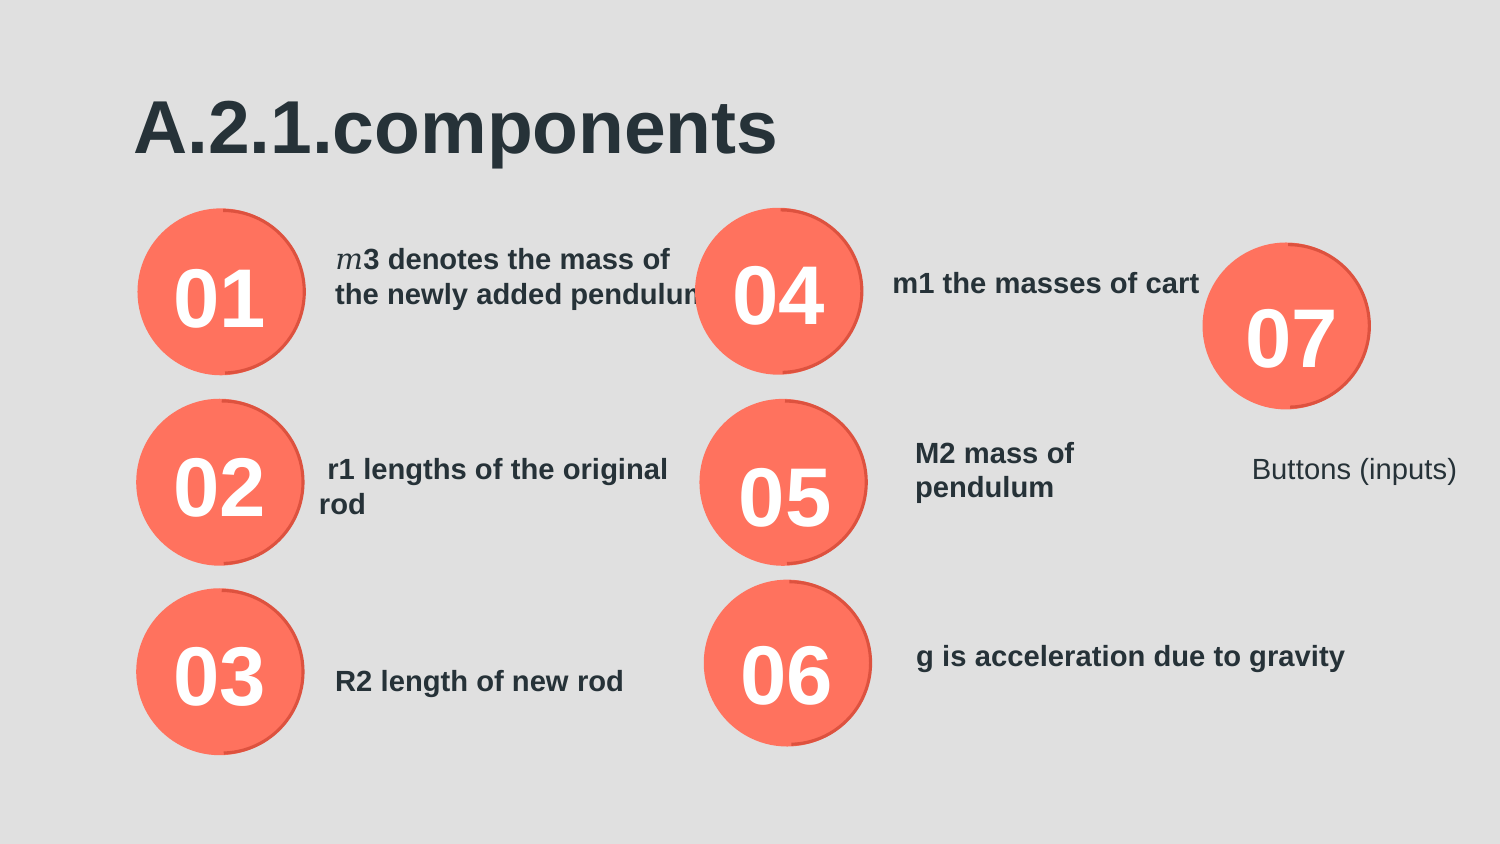

A.2.1.components

m1 the masses of cart
𝑚3 denotes the mass of the newly added pendulum
04
# 01

07
Buttons (inputs)

02
M2 mass of pendulum
05
 r1 lengths of the original
rod

03
06
g is acceleration due to gravity
R2 length of new rod